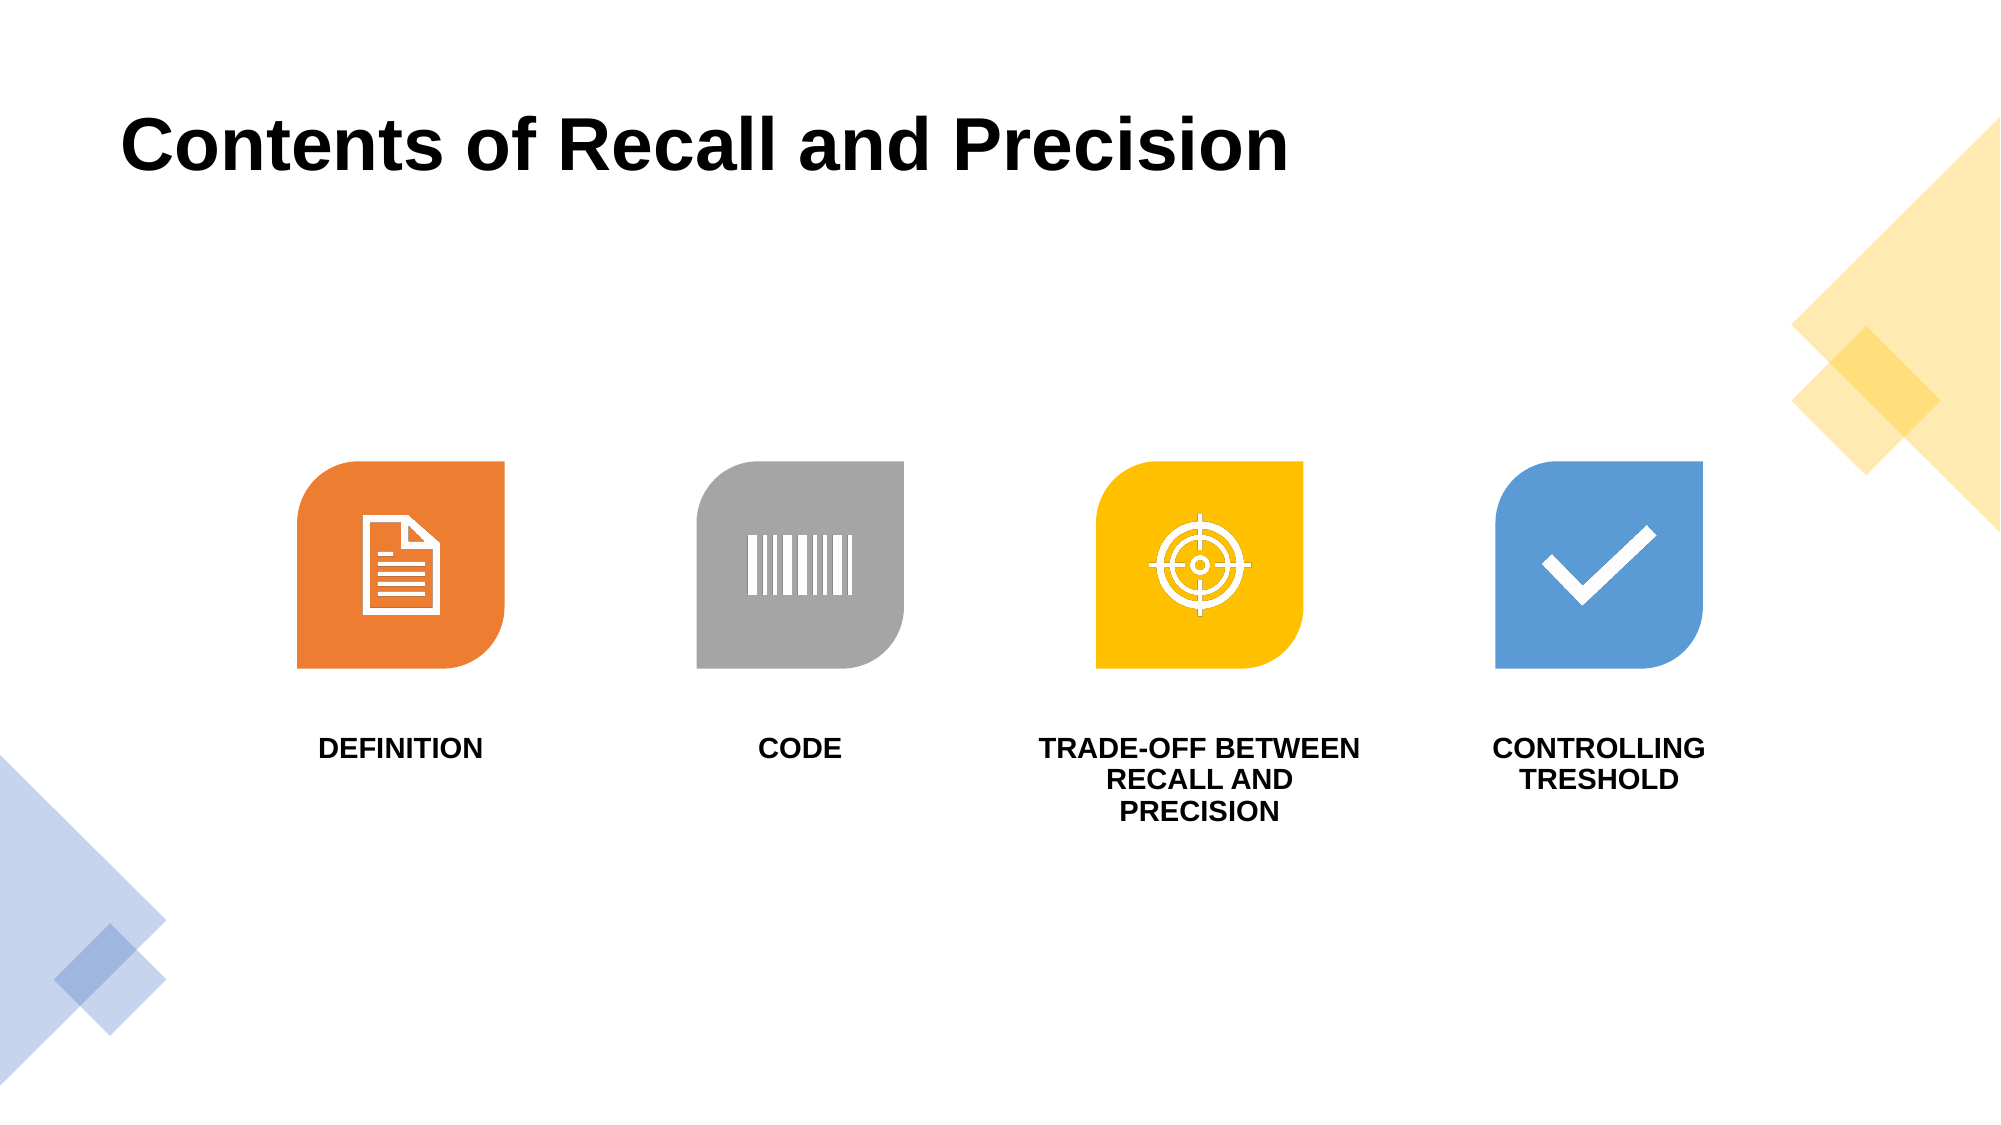

# Contents of Recall and Precision

Definition
Code
Trade-Off between Recall and Precision
Controlling Treshold